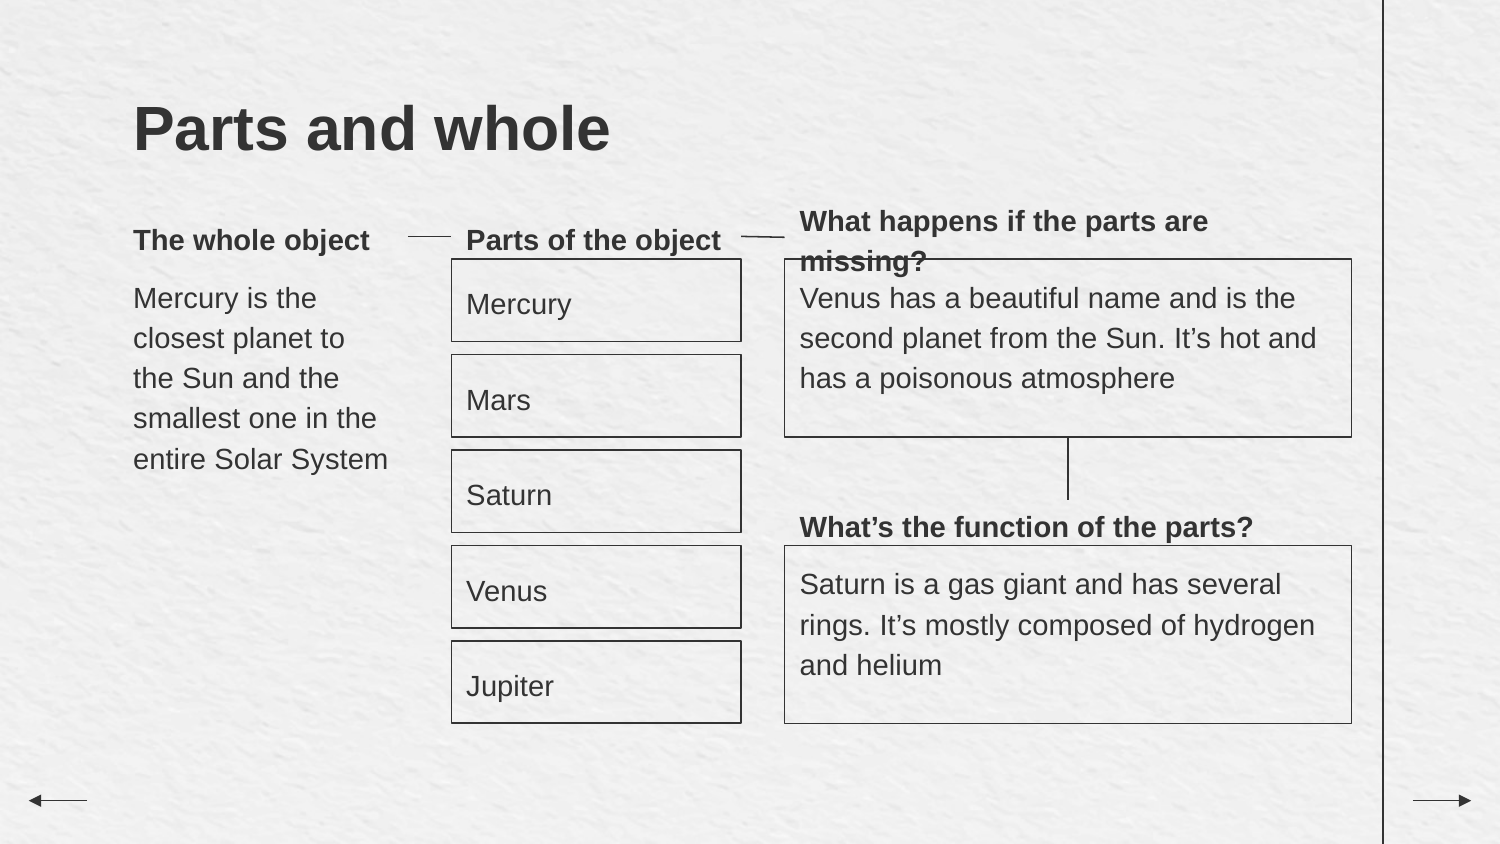

# Parts and whole
The whole object
Parts of the object
What happens if the parts are missing?
Mercury is the closest planet to the Sun and the smallest one in the entire Solar System
Mercury
Venus has a beautiful name and is the second planet from the Sun. It’s hot and has a poisonous atmosphere
Mars
Saturn
What’s the function of the parts?
Saturn is a gas giant and has several rings. It’s mostly composed of hydrogen and helium

Venus
Jupiter